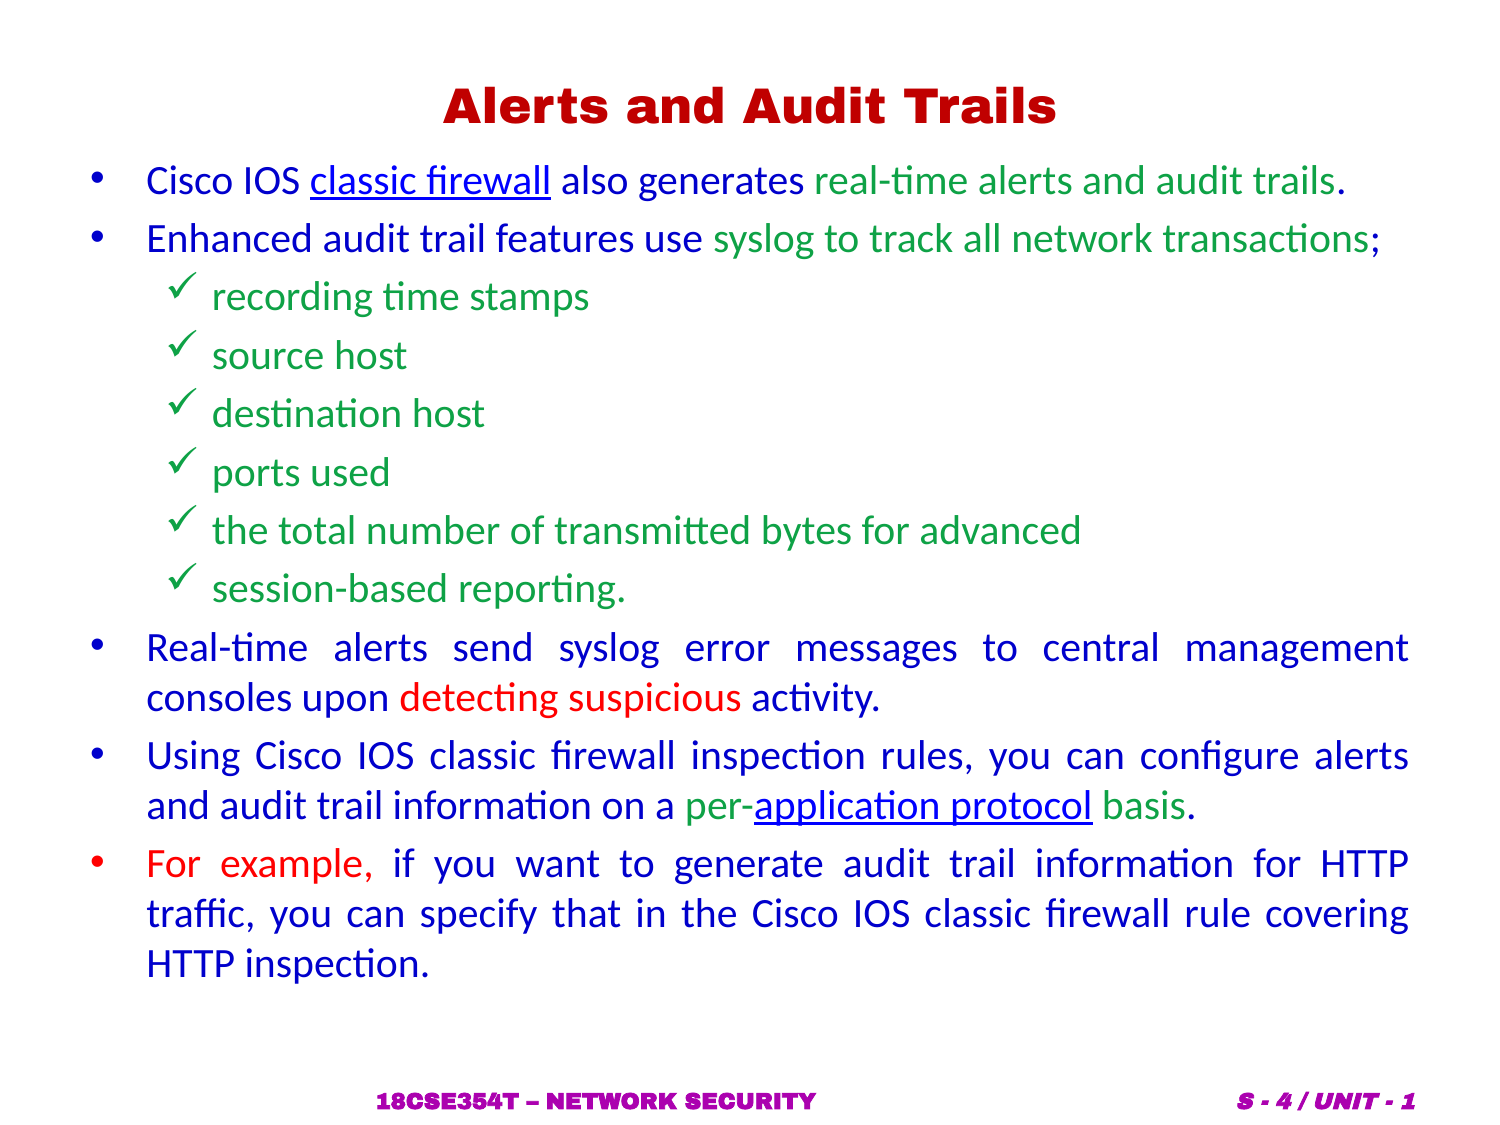

# Alerts and Audit Trails
Cisco IOS classic firewall also generates real-time alerts and audit trails.
Enhanced audit trail features use syslog to track all network transactions;
recording time stamps
source host
destination host
ports used
the total number of transmitted bytes for advanced
session-based reporting.
Real-time alerts send syslog error messages to central management consoles upon detecting suspicious activity.
Using Cisco IOS classic firewall inspection rules, you can configure alerts and audit trail information on a per-application protocol basis.
For example, if you want to generate audit trail information for HTTP traffic, you can specify that in the Cisco IOS classic firewall rule covering HTTP inspection.
                                18CSE354T – NETWORK SECURITY                                                      S - 4 / UNIT - 1